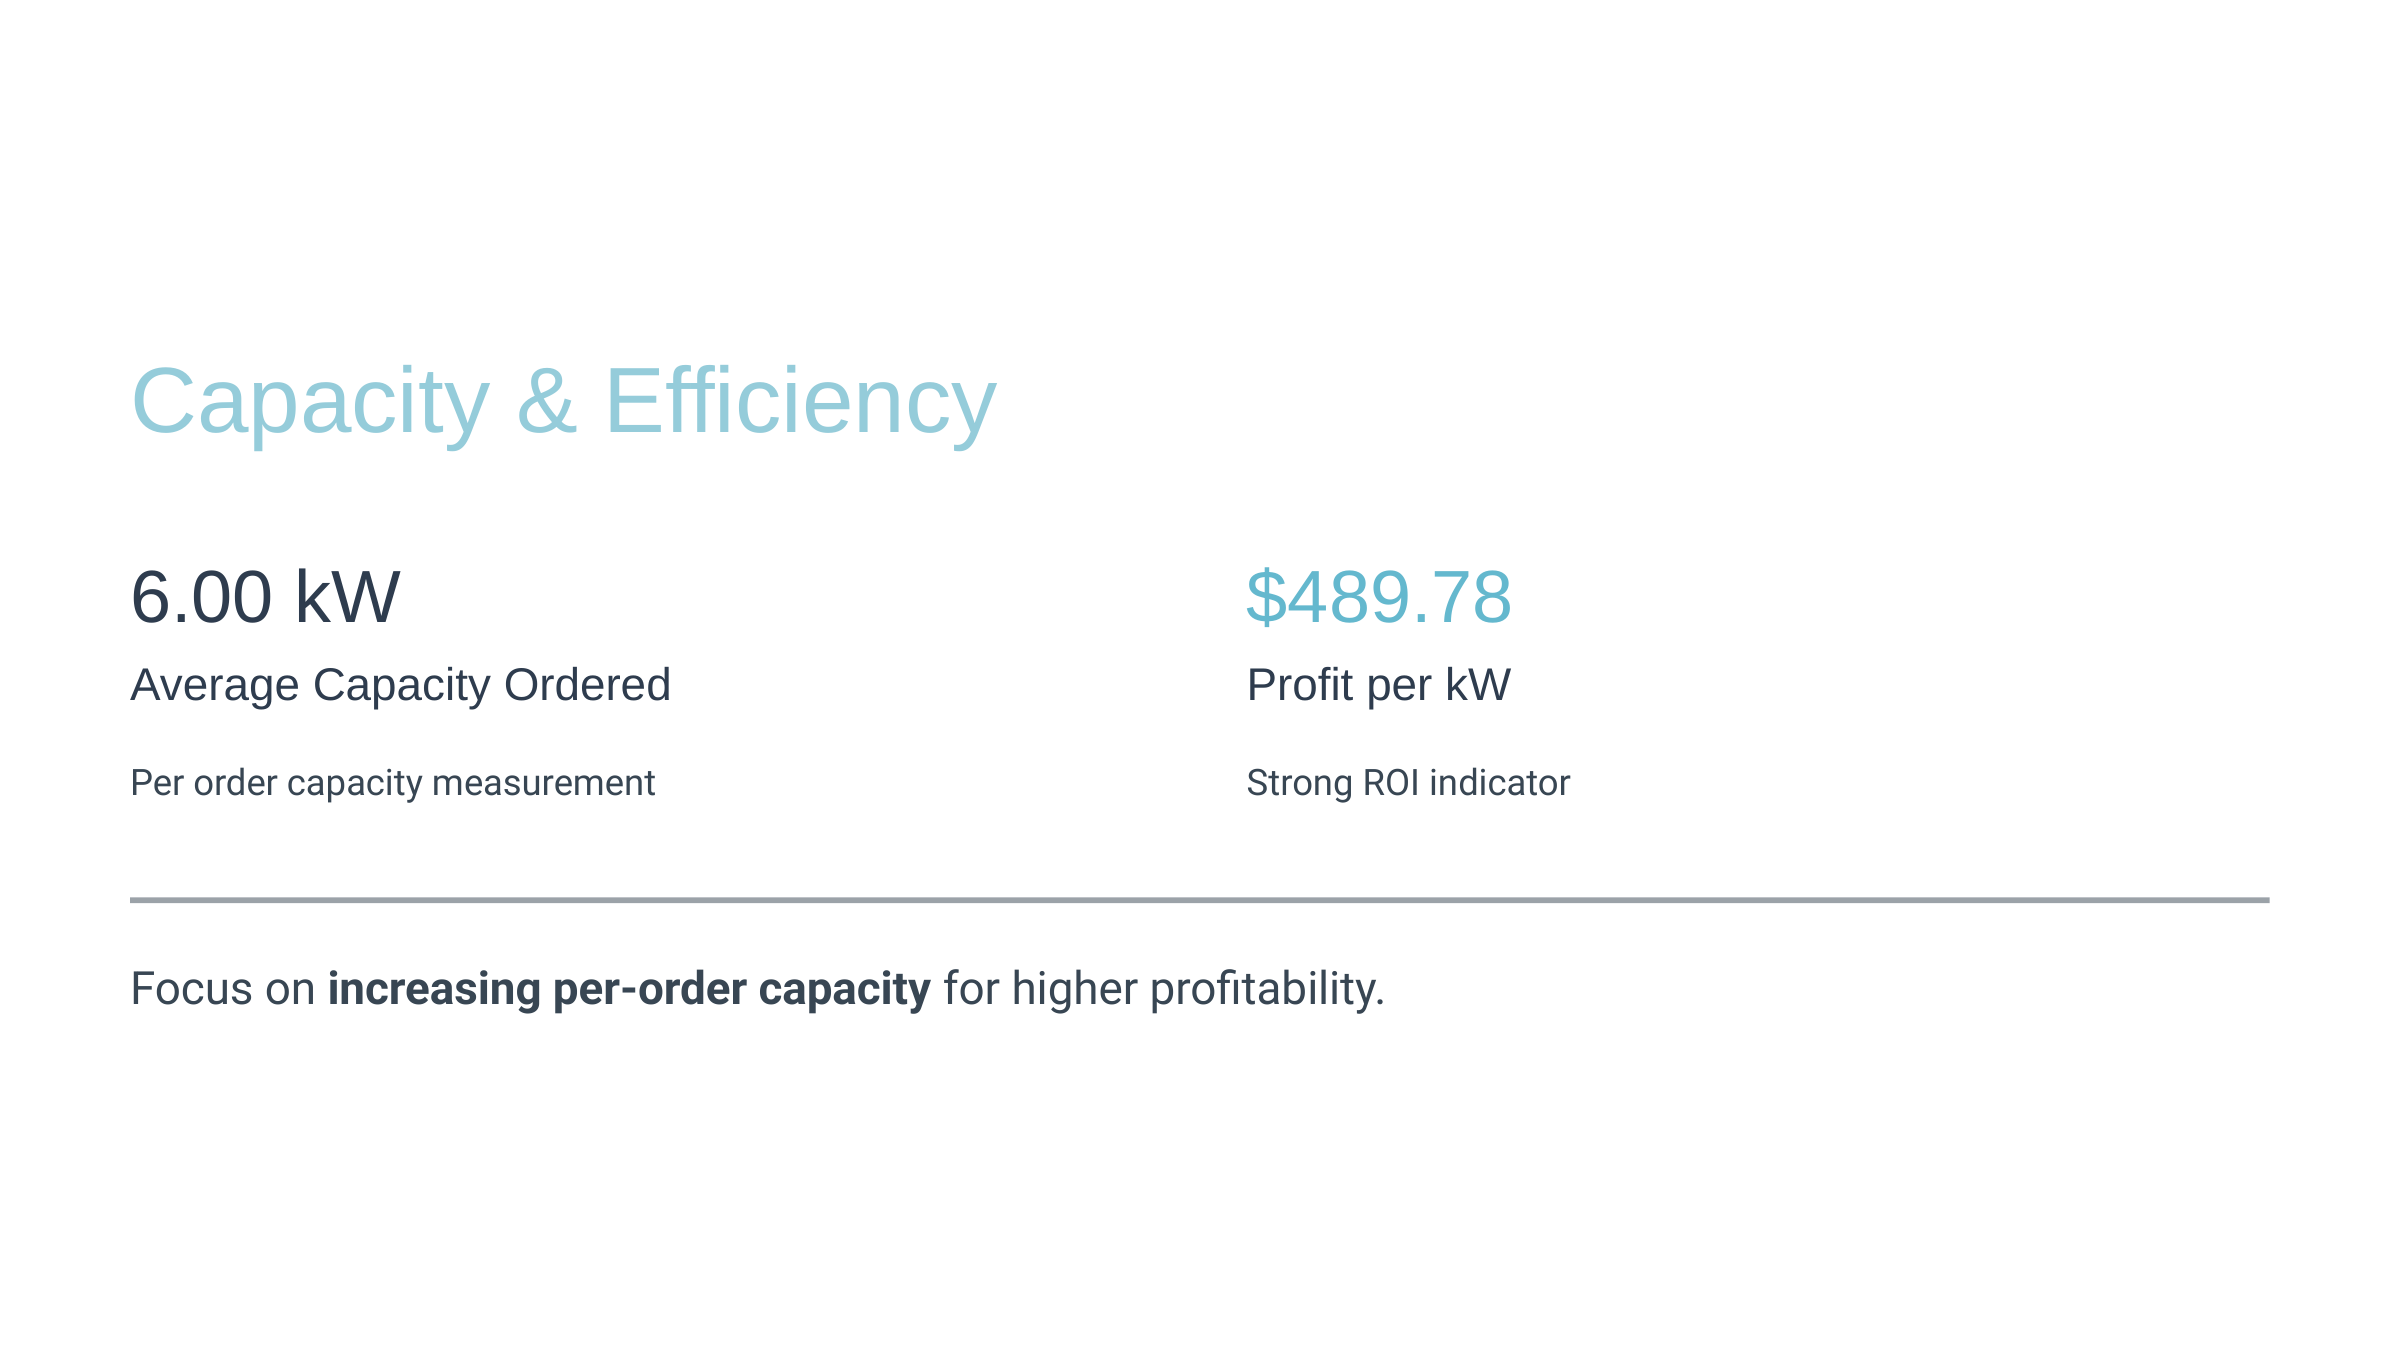

Capacity & Efficiency
6.00 kW
$489.78
Average Capacity Ordered
Profit per kW
Per order capacity measurement
Strong ROI indicator

Focus on increasing per-order capacity for higher profitability.